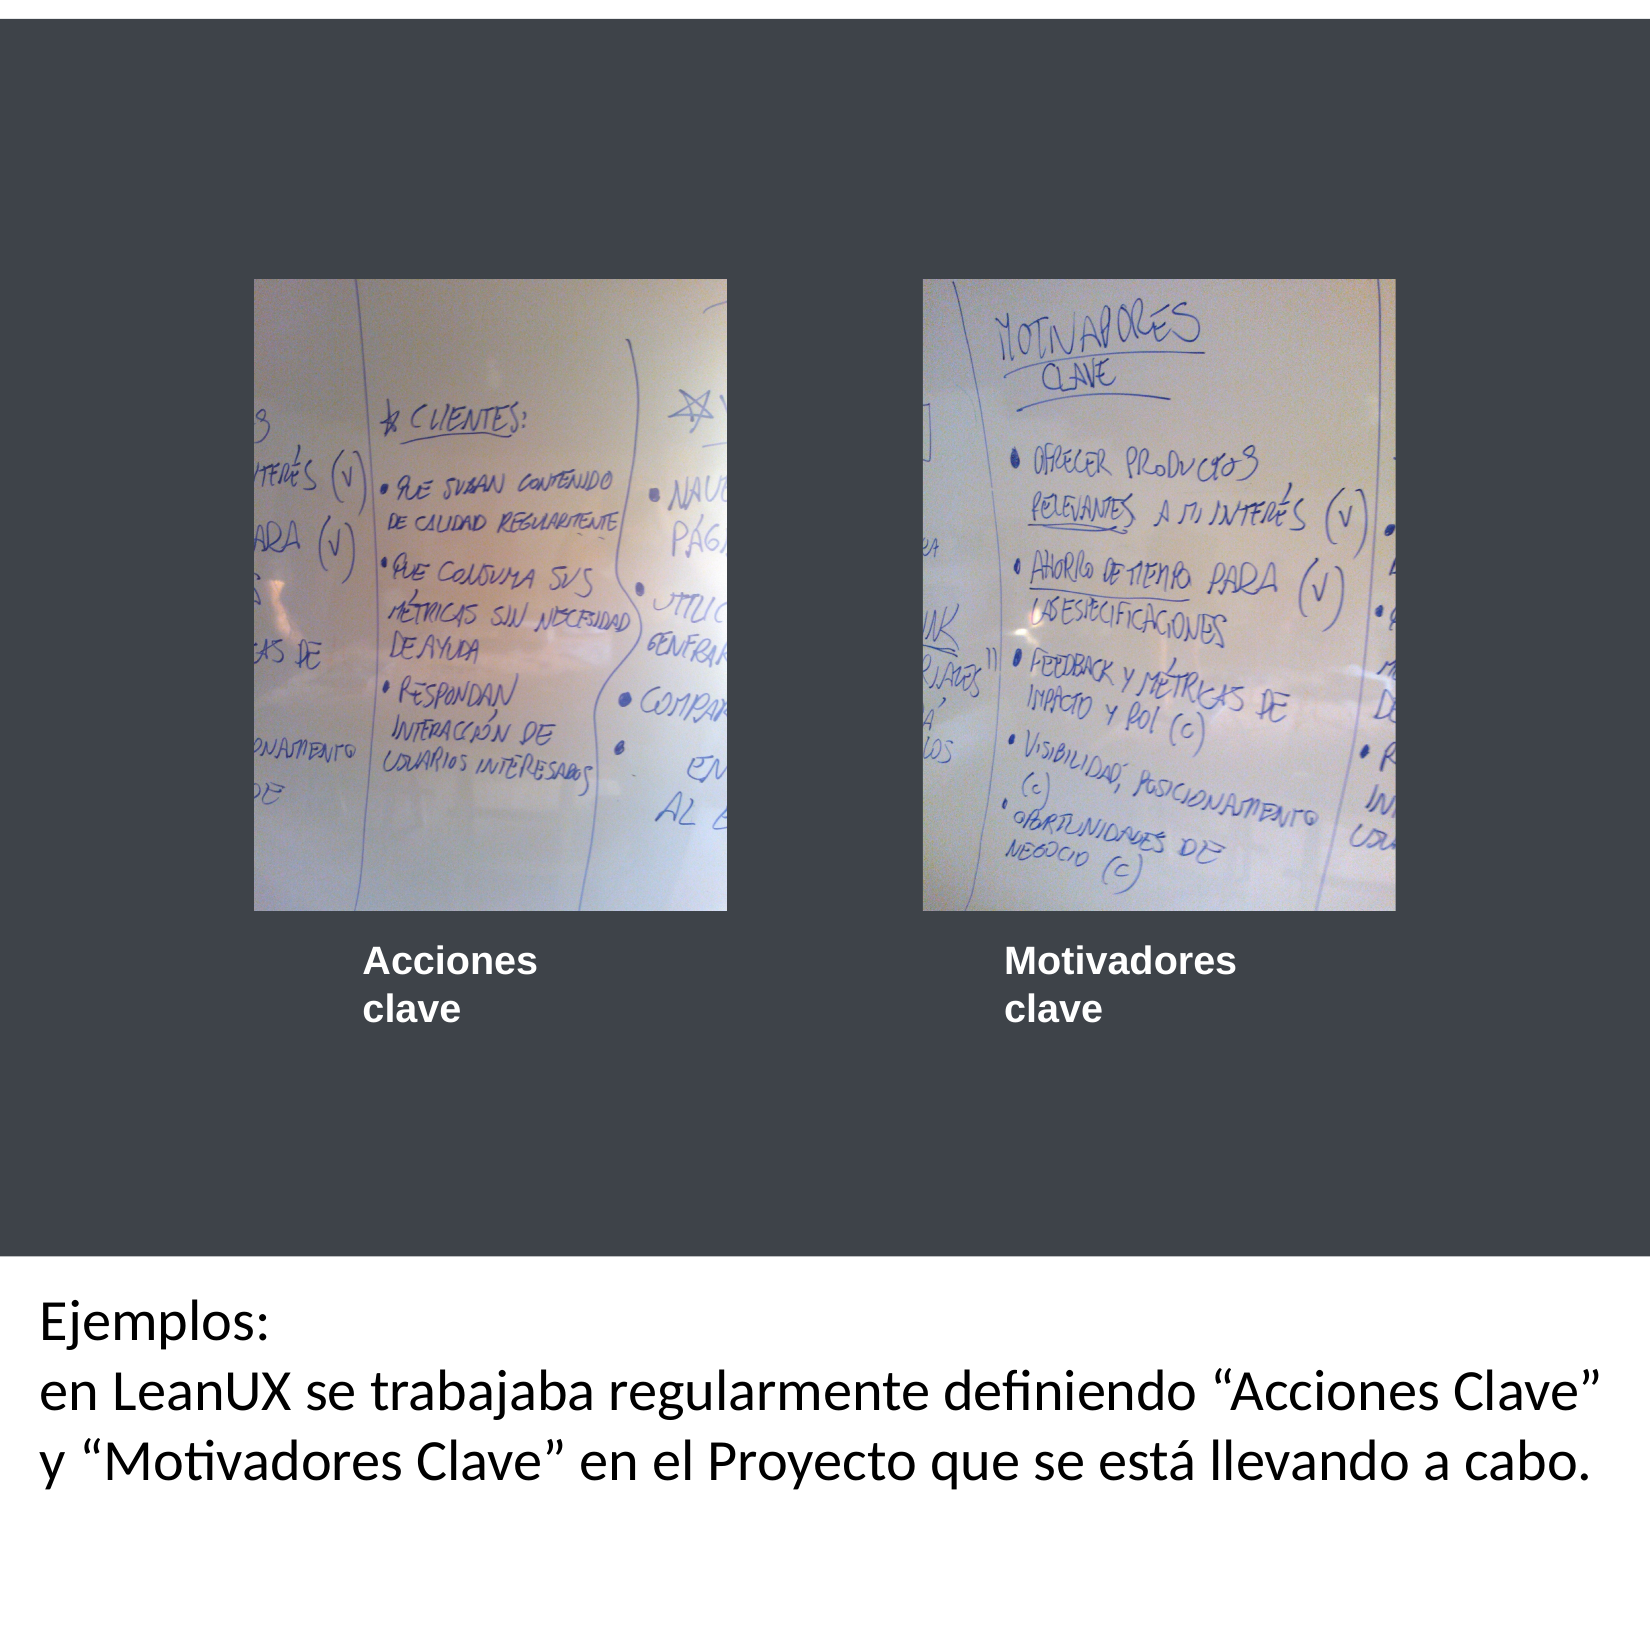

Acciones clave
Motivadores clave
Ejemplos:
en LeanUX se trabajaba regularmente definiendo “Acciones Clave” y “Motivadores Clave” en el Proyecto que se está llevando a cabo.